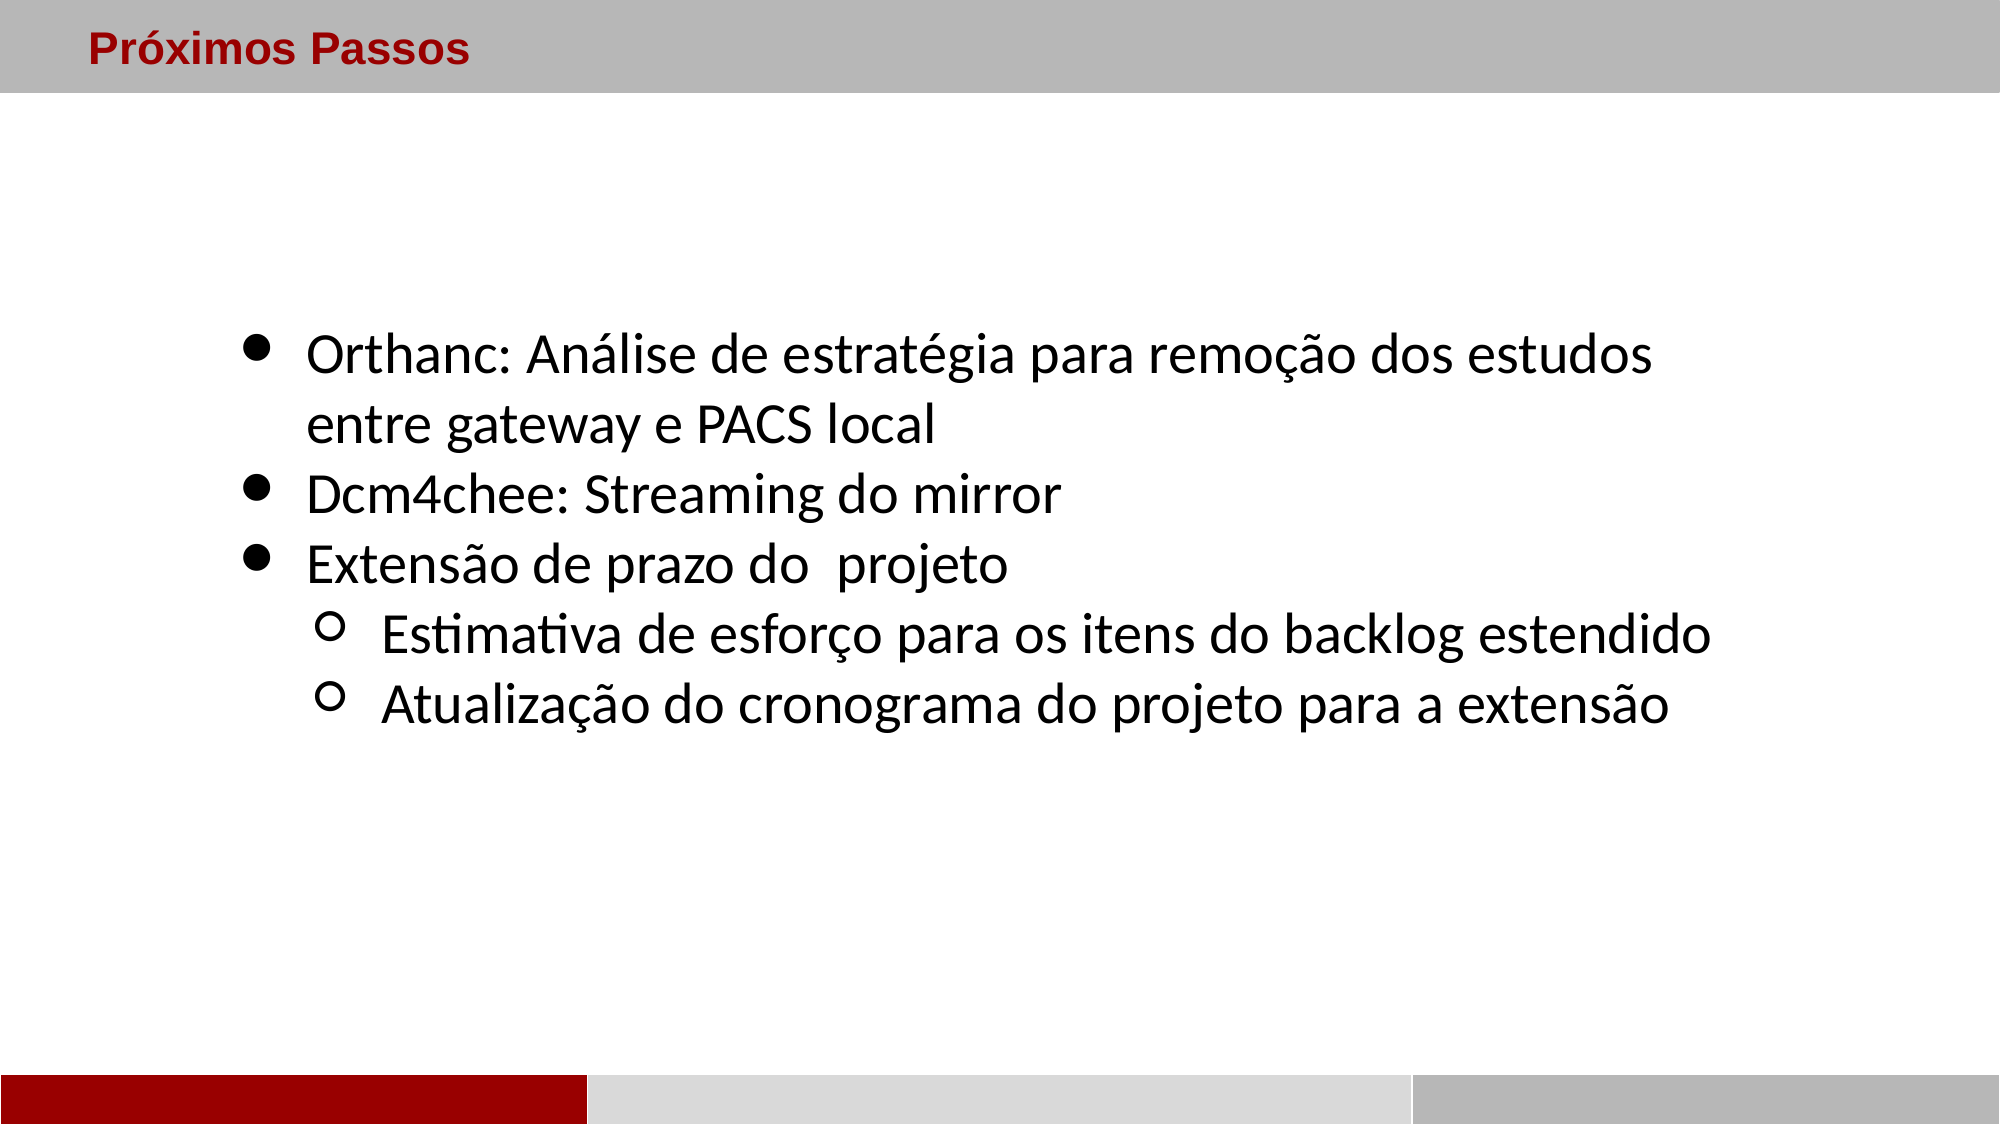

Próximos Passos

Orthanc: Análise de estratégia para remoção dos estudos entre gateway e PACS local
Dcm4chee: Streaming do mirror
Extensão de prazo do  projeto
Estimativa de esforço para os itens do backlog estendido
Atualização do cronograma do projeto para a extensão